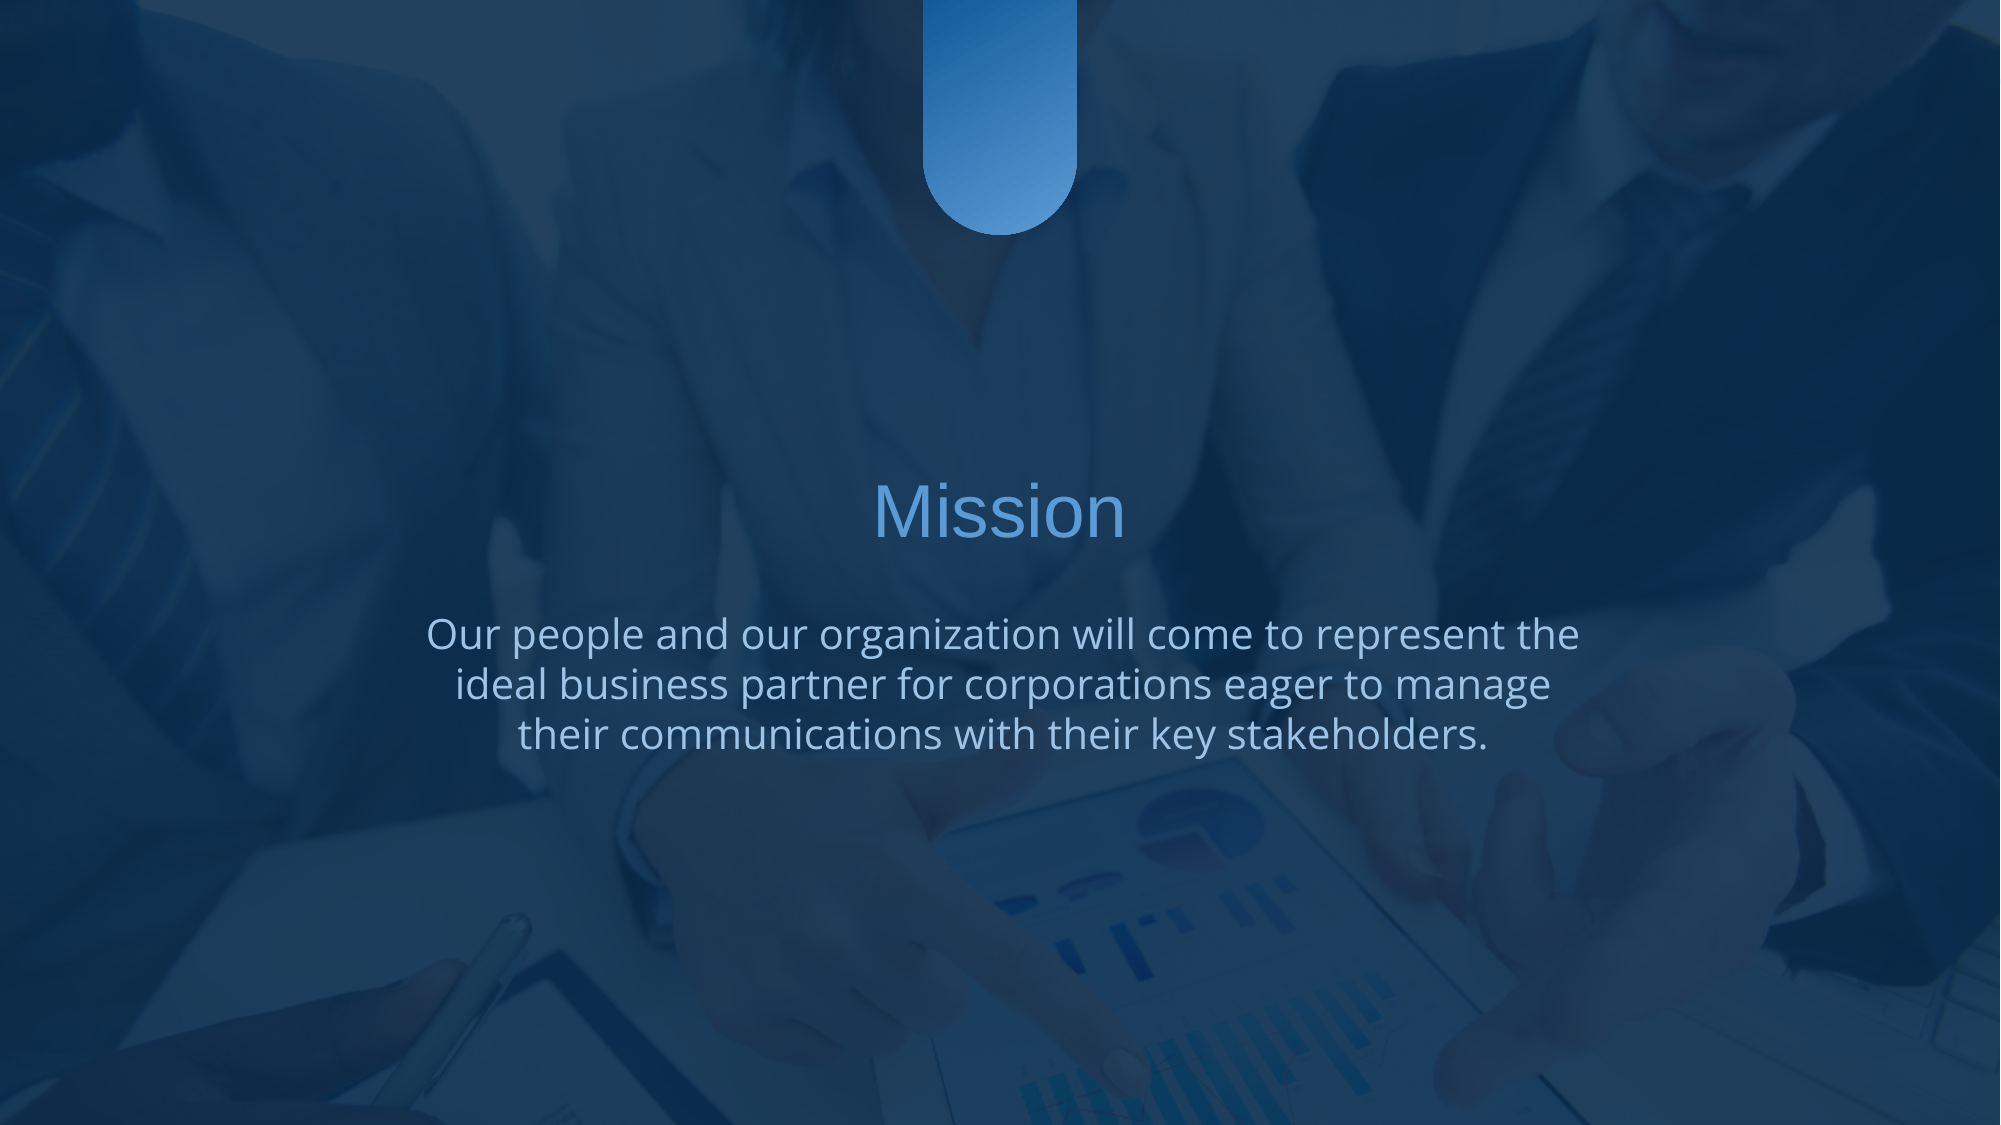

Mission
Our people and our organization will come to represent the ideal business partner for corporations eager to manage their communications with their key stakeholders.